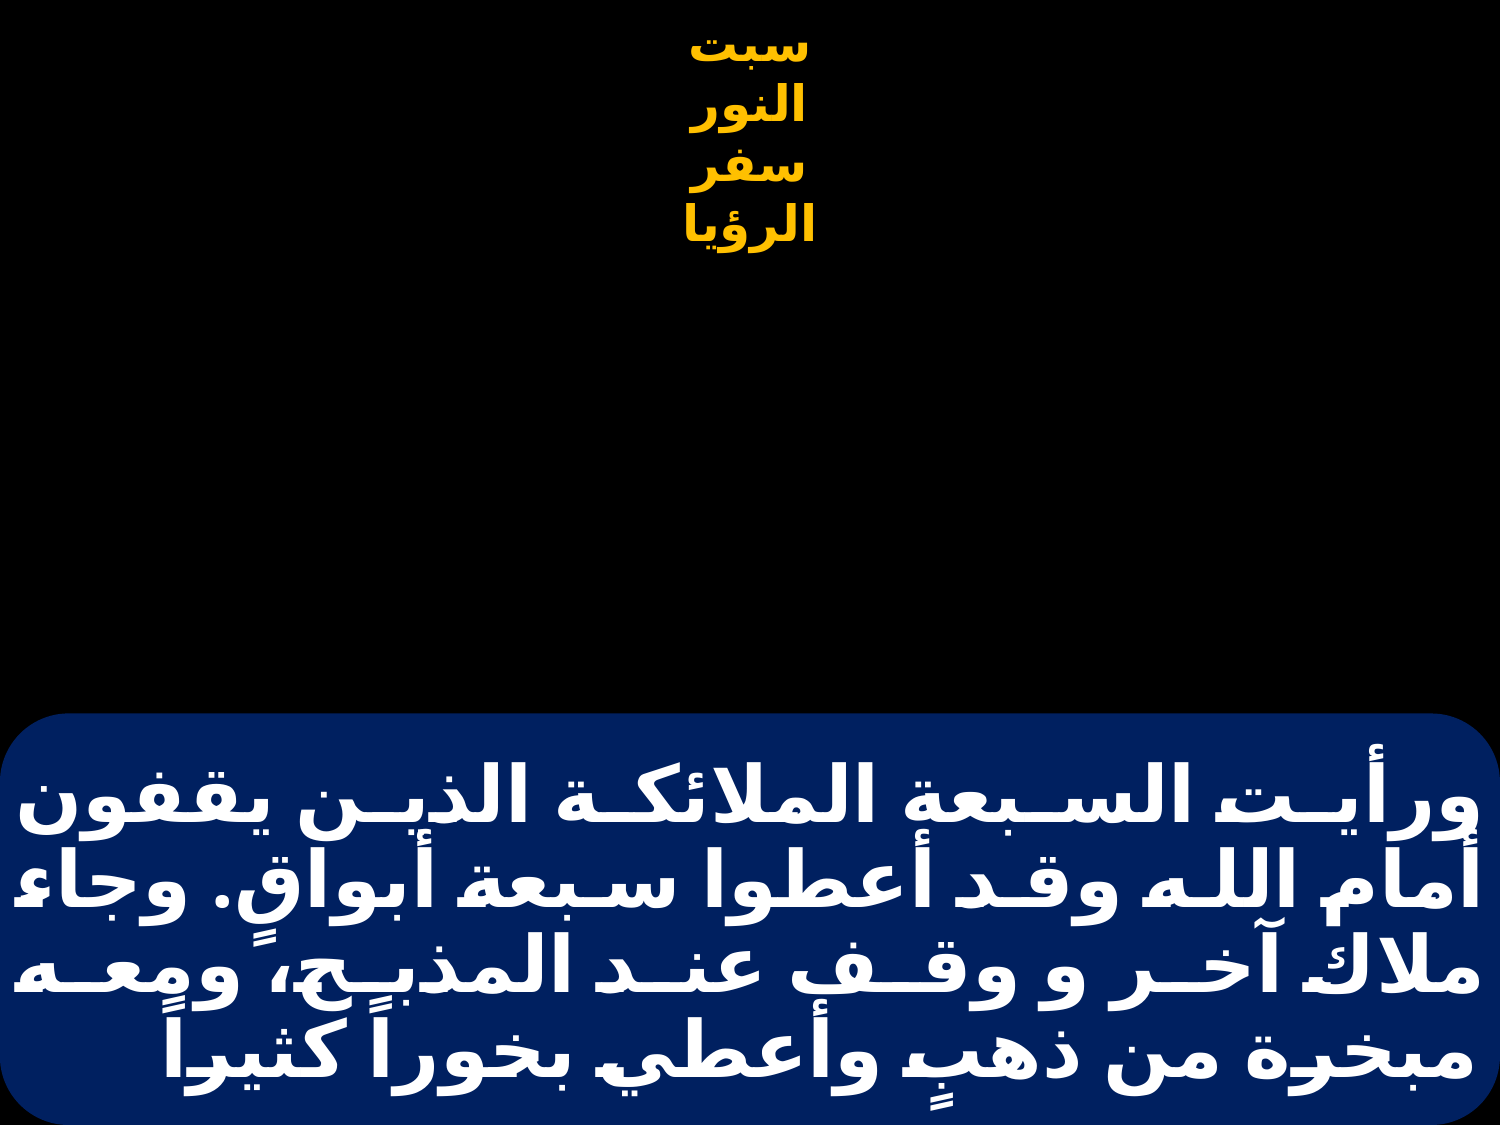

# ورأيت السبعة الملائكة الذين يقفون أمام الله وقد أعطوا سبعة أبواقٍ. وجاء ملاك آخر و وقف عند المذبح، ومعه مبخرة من ذهبٍ وأعطي بخوراً كثيراً